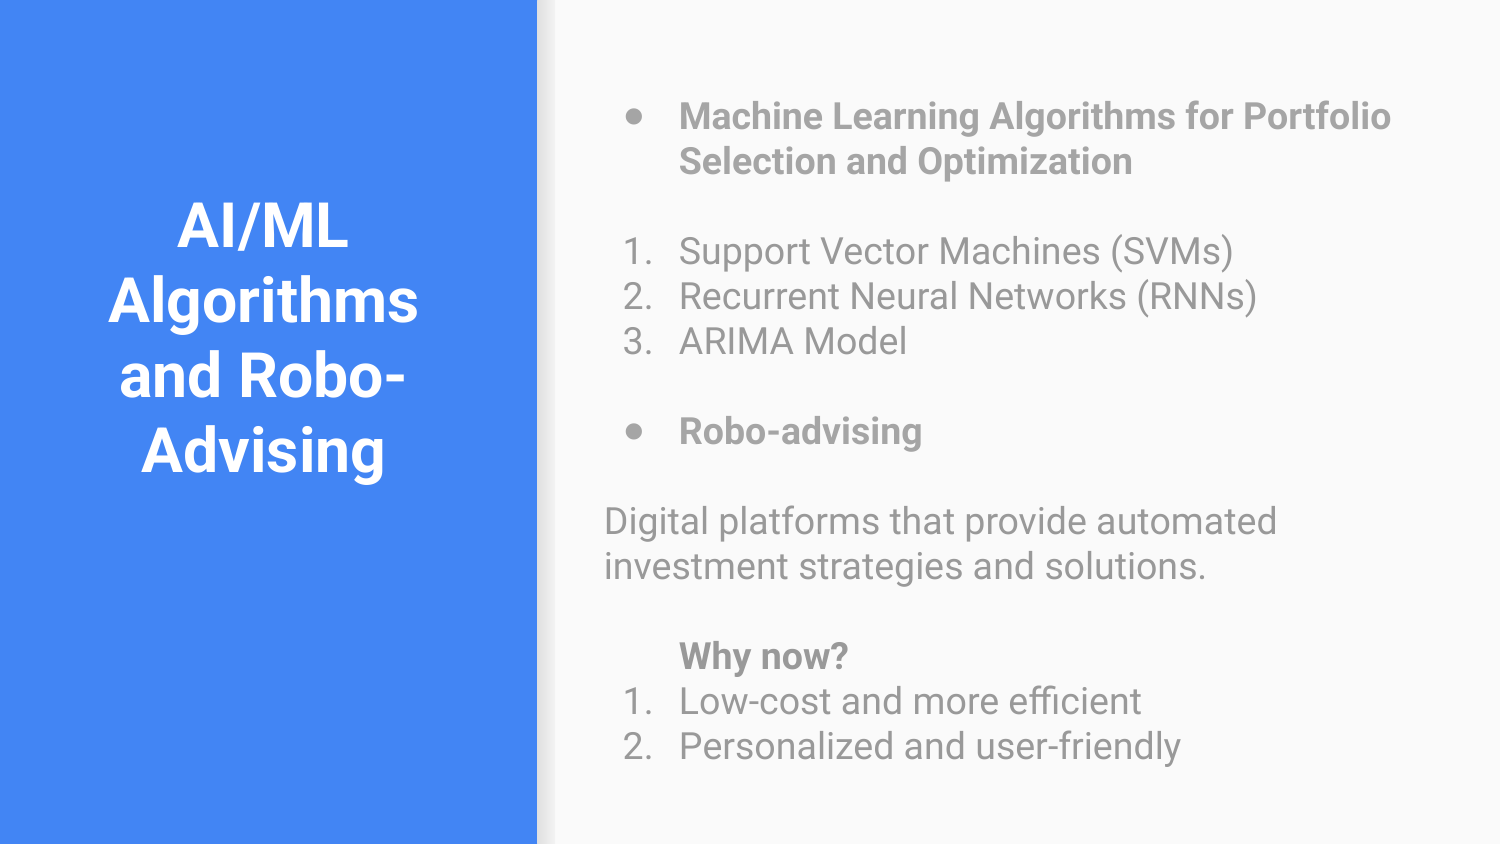

Machine Learning Algorithms for Portfolio Selection and Optimization

Support Vector Machines (SVMs)
Recurrent Neural Networks (RNNs)
ARIMA Model

Robo-advising

Digital platforms that provide automated investment strategies and solutions.

Why now?
Low-cost and more efficient
Personalized and user-friendly

# AI/ML Algorithms and Robo-Advising